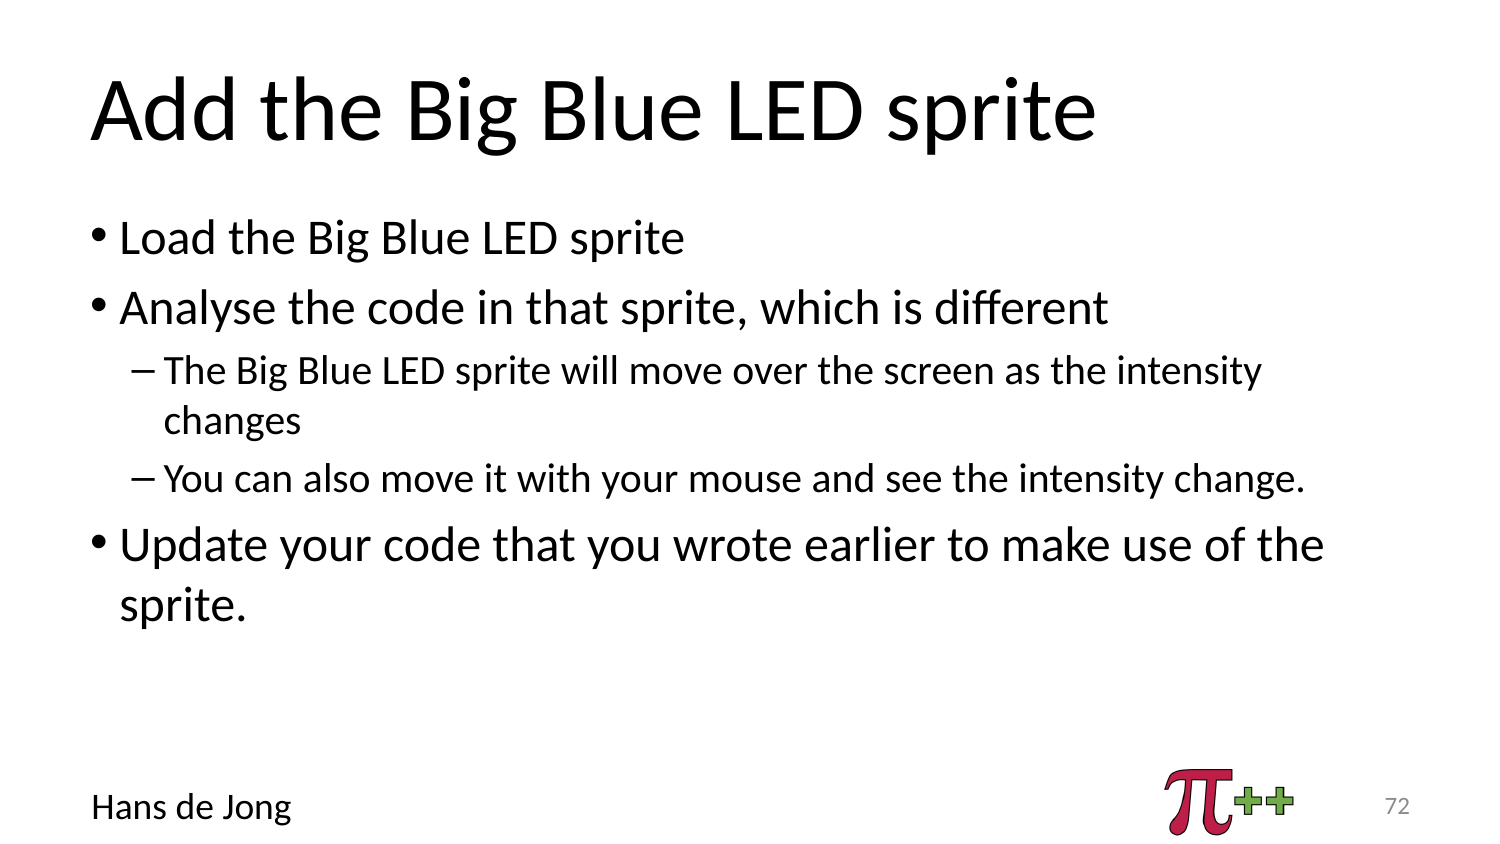

# Add the Big Blue LED sprite
Load the Big Blue LED sprite
Analyse the code in that sprite, which is different
The Big Blue LED sprite will move over the screen as the intensity changes
You can also move it with your mouse and see the intensity change.
Update your code that you wrote earlier to make use of the sprite.
72